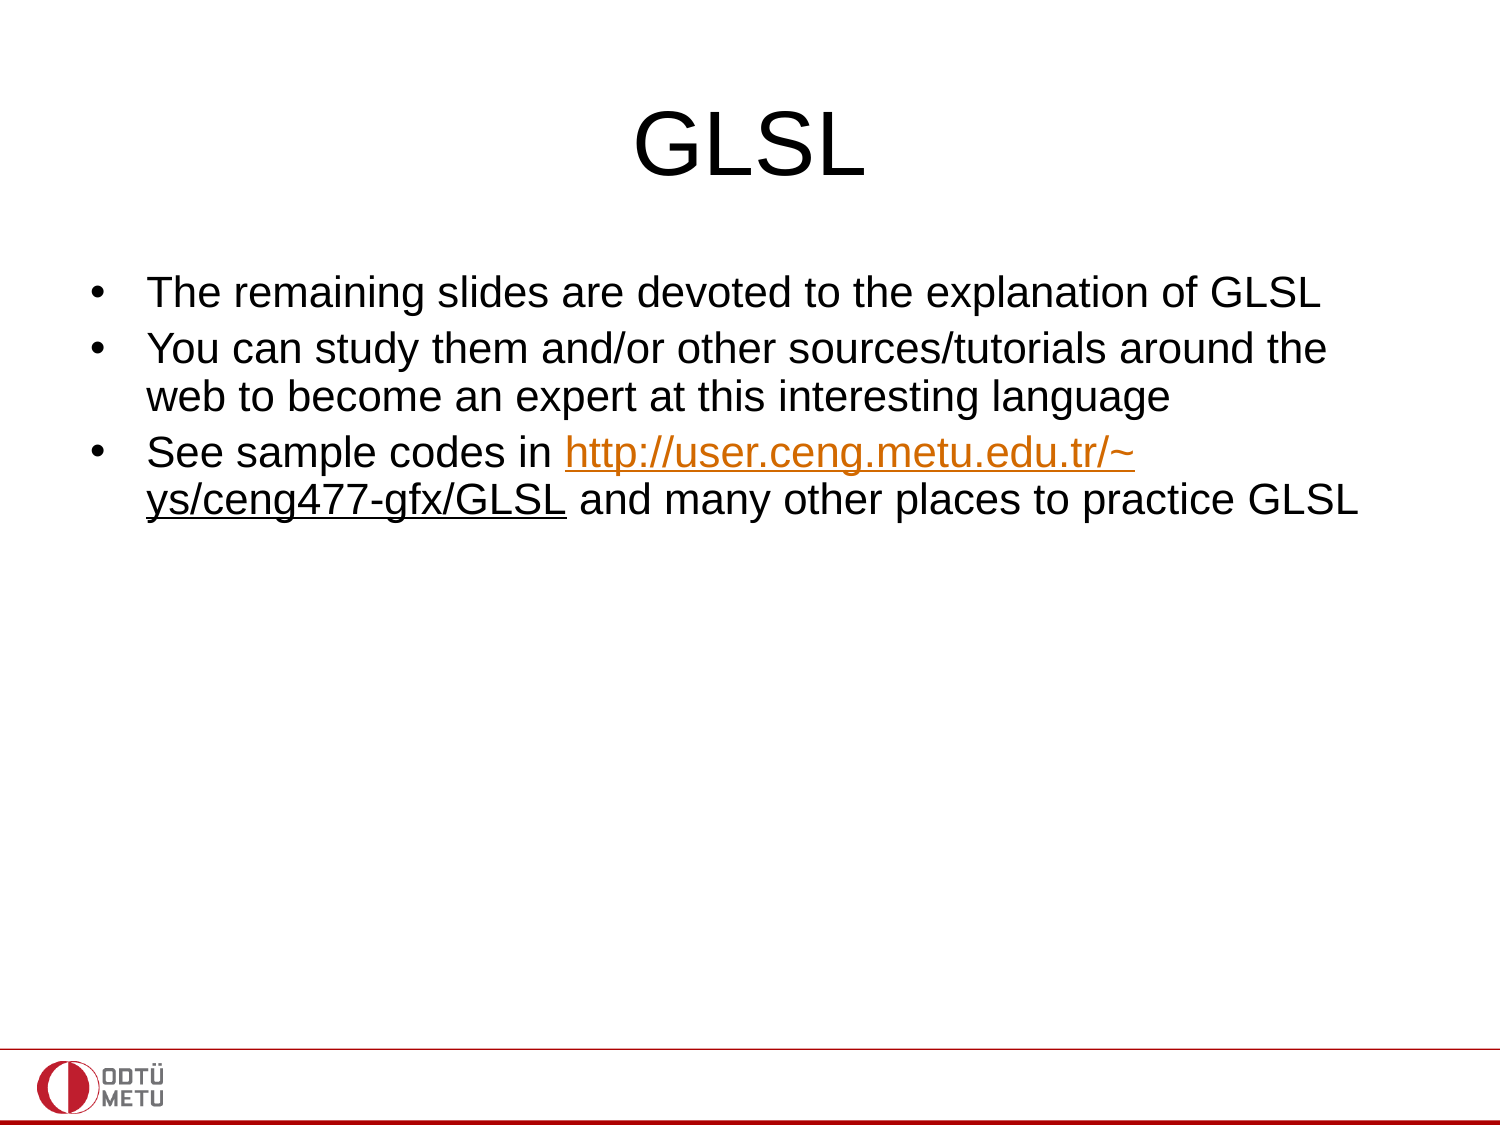

# GLSL
The remaining slides are devoted to the explanation of GLSL
You can study them and/or other sources/tutorials around the web to become an expert at this interesting language
See sample codes in http://user.ceng.metu.edu.tr/~ys/ceng477-gfx/GLSL and many other places to practice GLSL